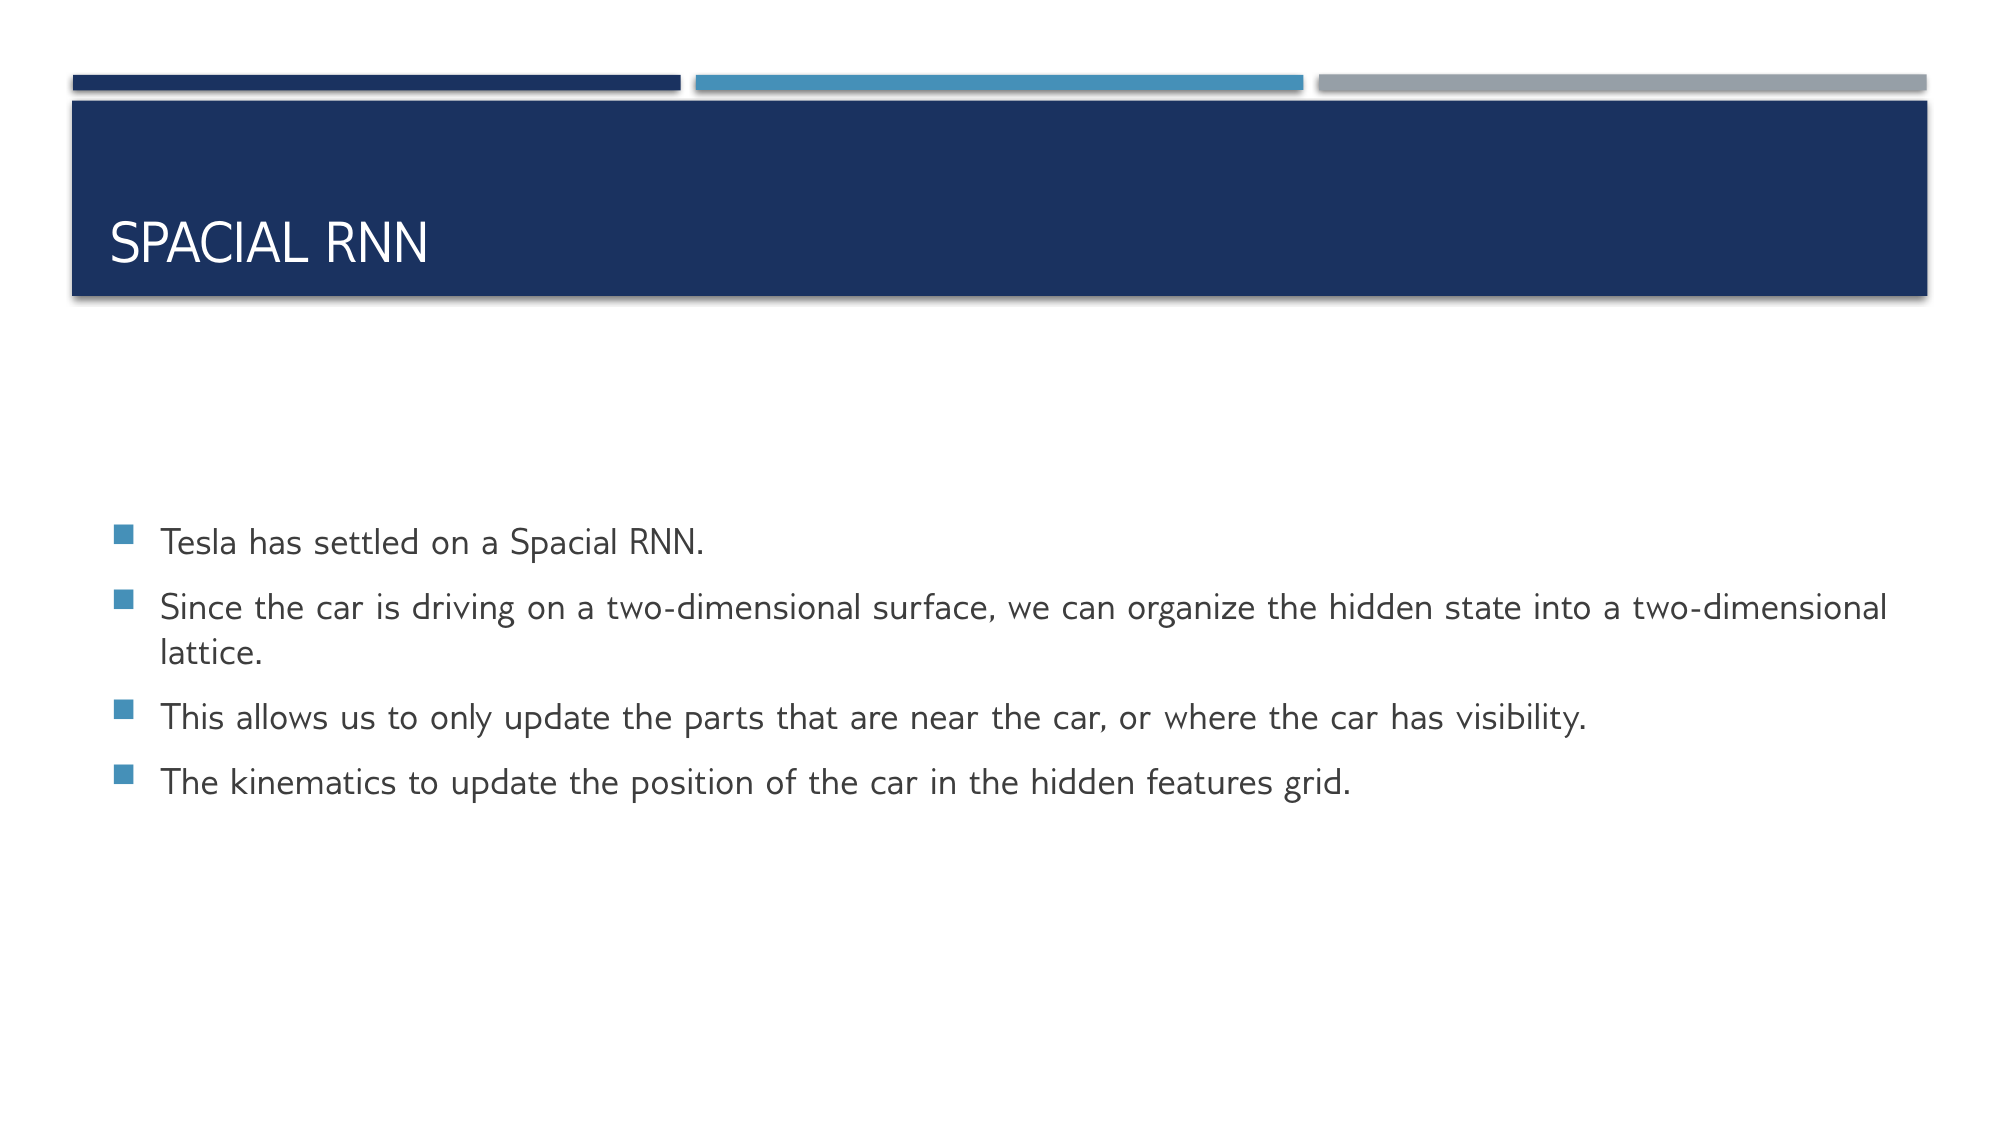

# Spacial RNN
Tesla has settled on a Spacial RNN.
Since the car is driving on a two-dimensional surface, we can organize the hidden state into a two-dimensional lattice.
This allows us to only update the parts that are near the car, or where the car has visibility.
The kinematics to update the position of the car in the hidden features grid.